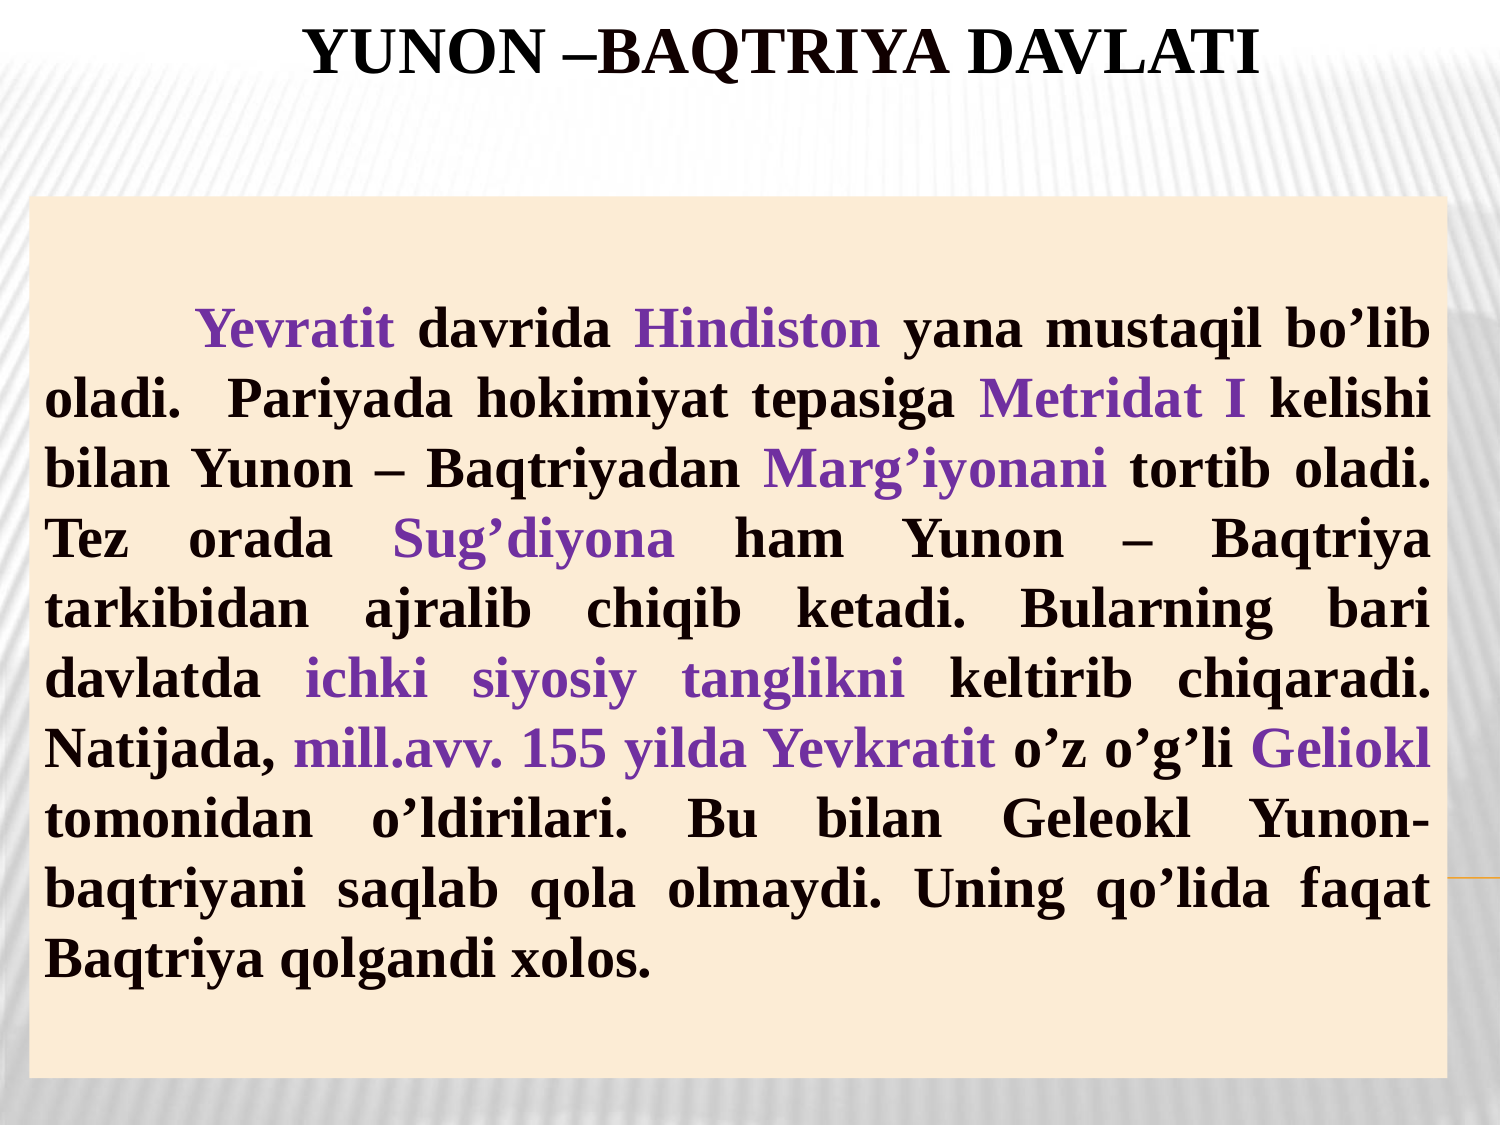

# Yunon –Baqtriya davlati
	Yevratit davrida Hindiston yana mustaqil bo’lib oladi.  Pariyada hokimiyat tepasiga Metridat I kelishi bilan Yunon – Baqtriyadan Marg’iyonani tortib oladi. Tez orada Sug’diyona ham Yunon – Baqtriya tarkibidan ajralib chiqib ketadi. Bularning bari davlatda ichki siyosiy tanglikni keltirib chiqaradi. Natijada, mill.avv. 155 yilda Yevkratit o’z o’g’li Geliokl tomonidan o’ldirilari. Bu bilan Geleokl Yunon-baqtriyani saqlab qola olmaydi. Uning qo’lida faqat Baqtriya qolgandi xolos.